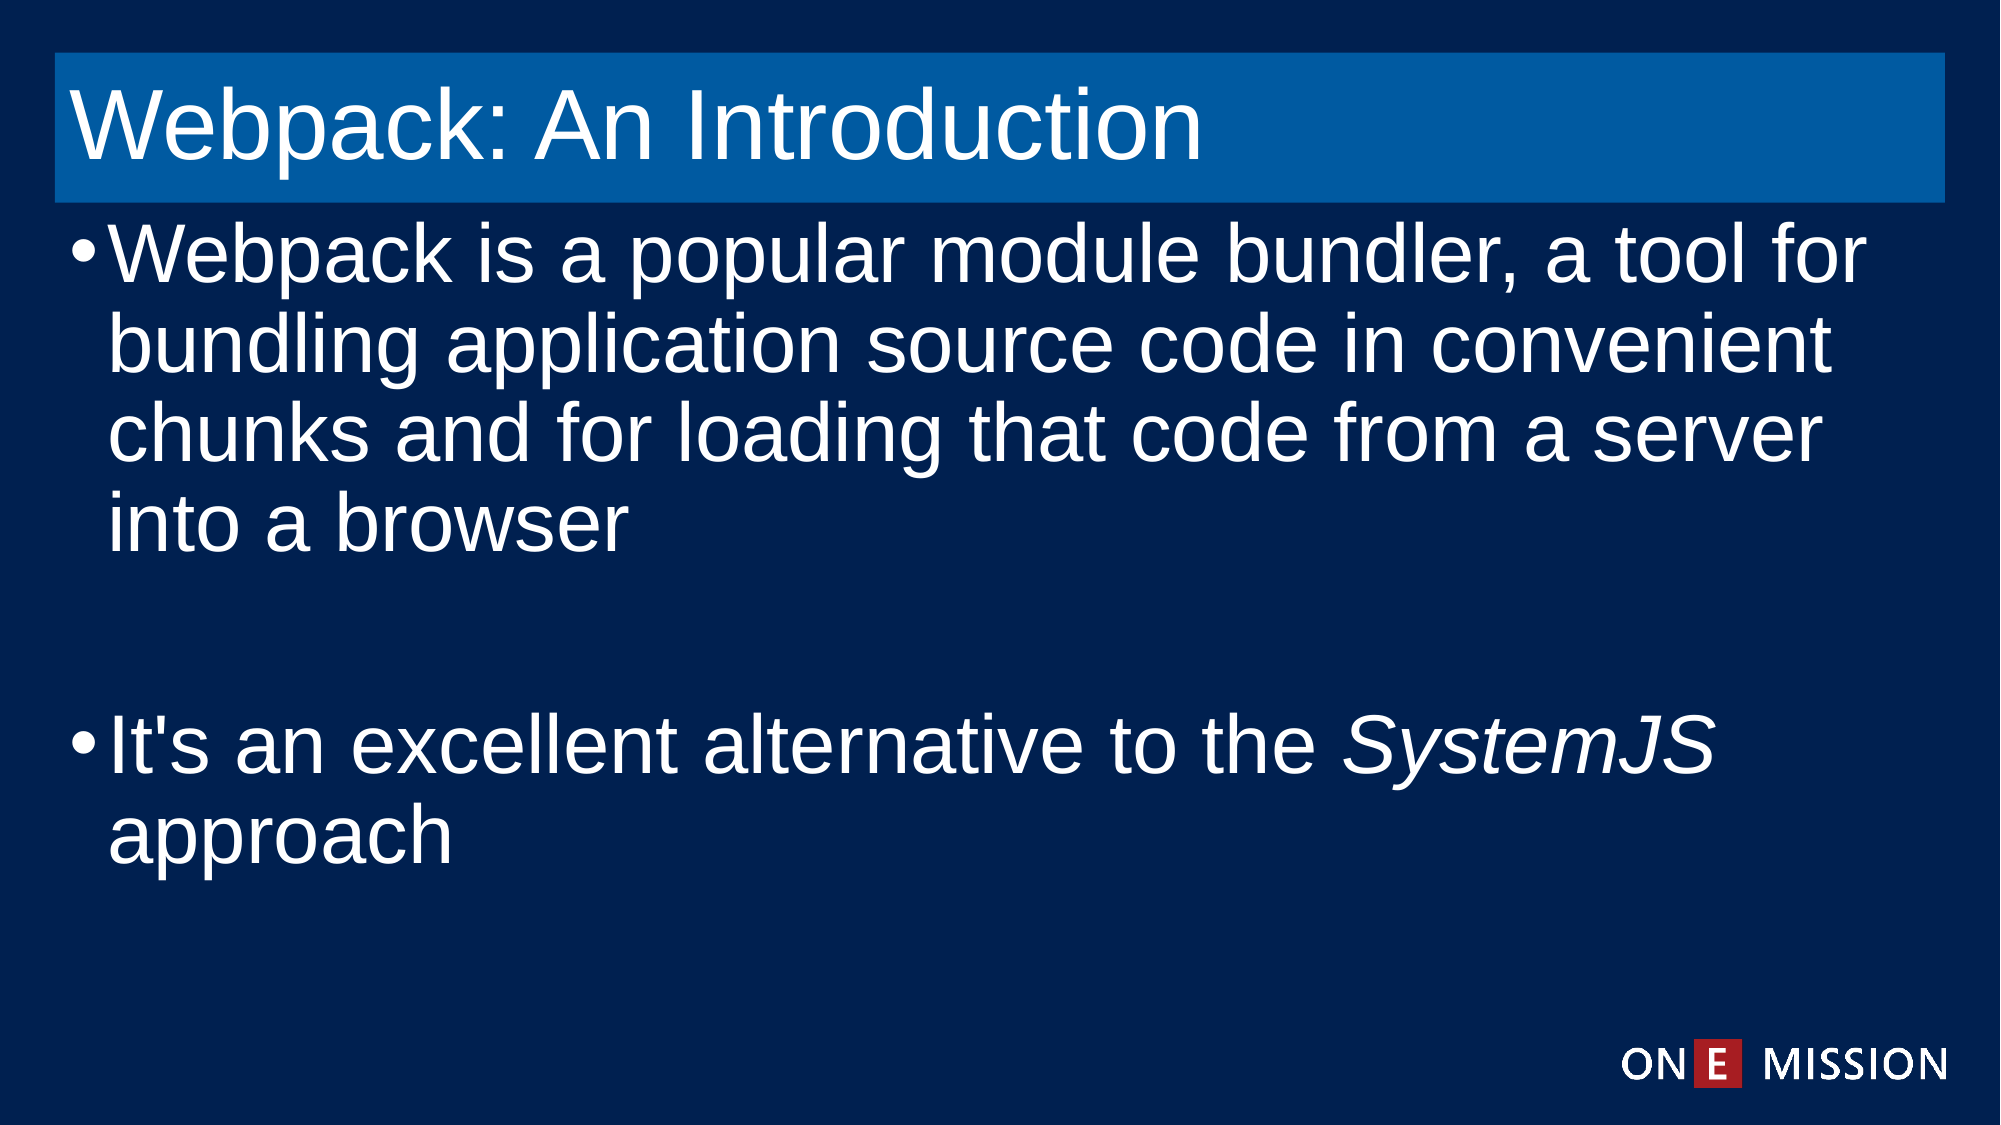

# Webpack: An Introduction
Webpack is a popular module bundler, a tool for bundling application source code in convenient chunks and for loading that code from a server into a browser

It's an excellent alternative to the SystemJS approach